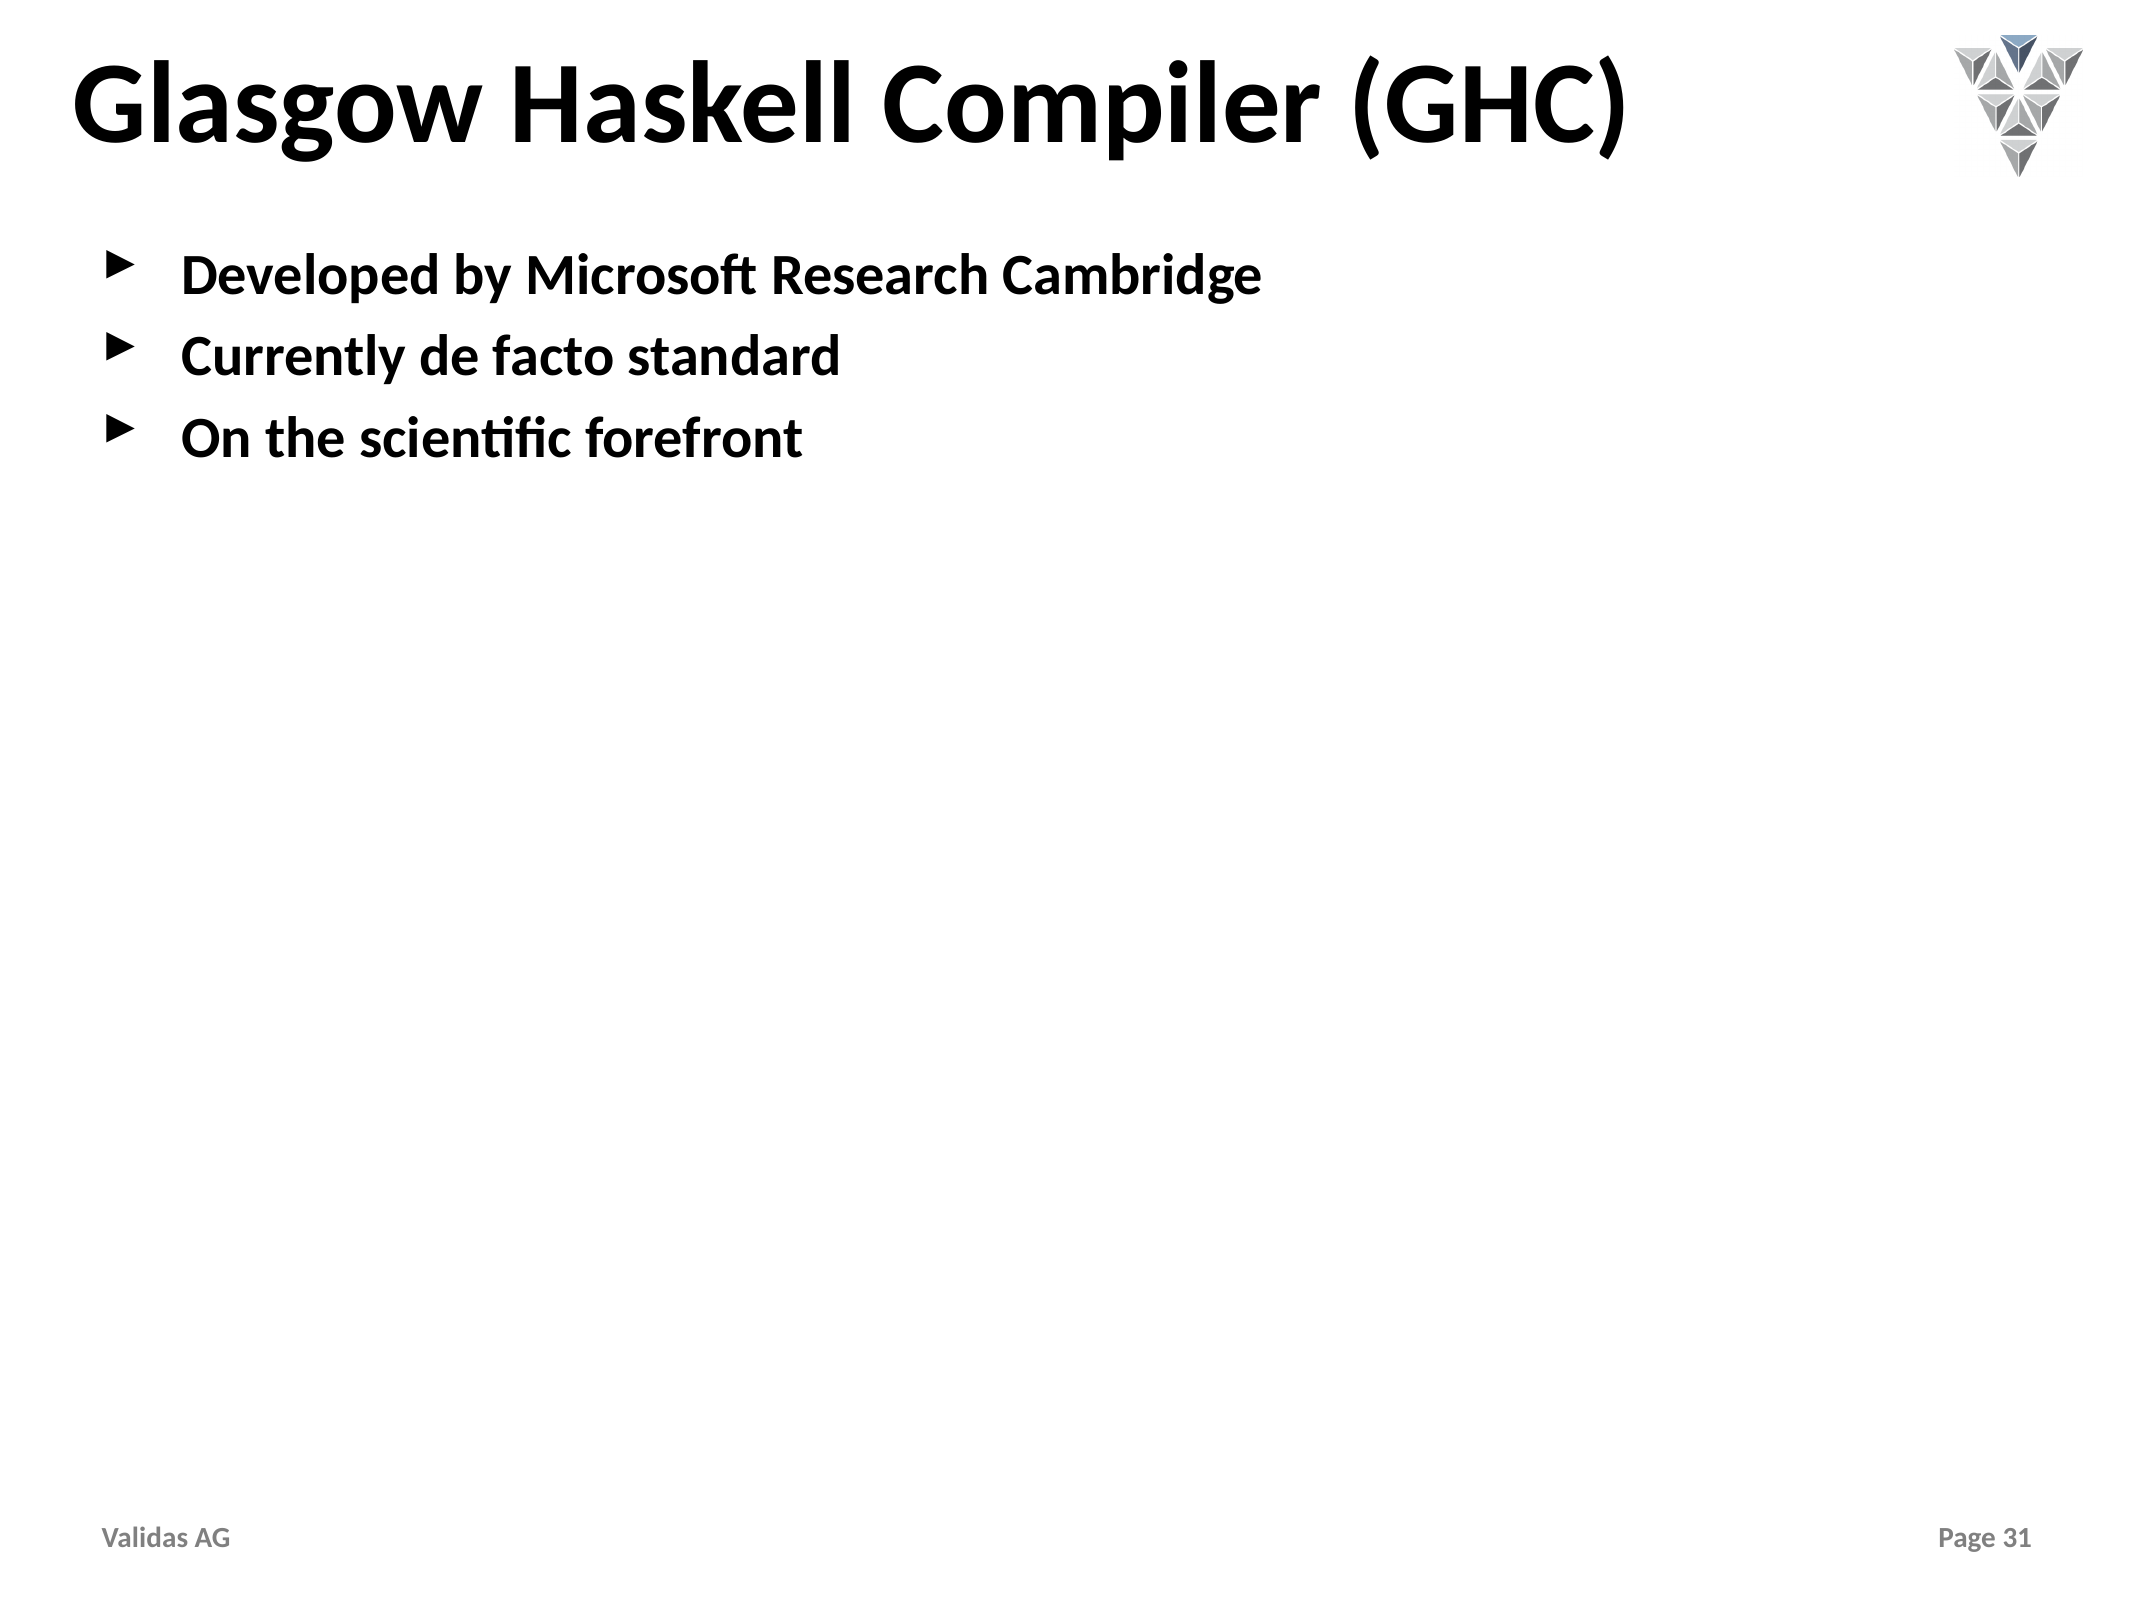

# Glasgow Haskell Compiler (GHC)
Developed by Microsoft Research Cambridge
Currently de facto standard
On the scientific forefront